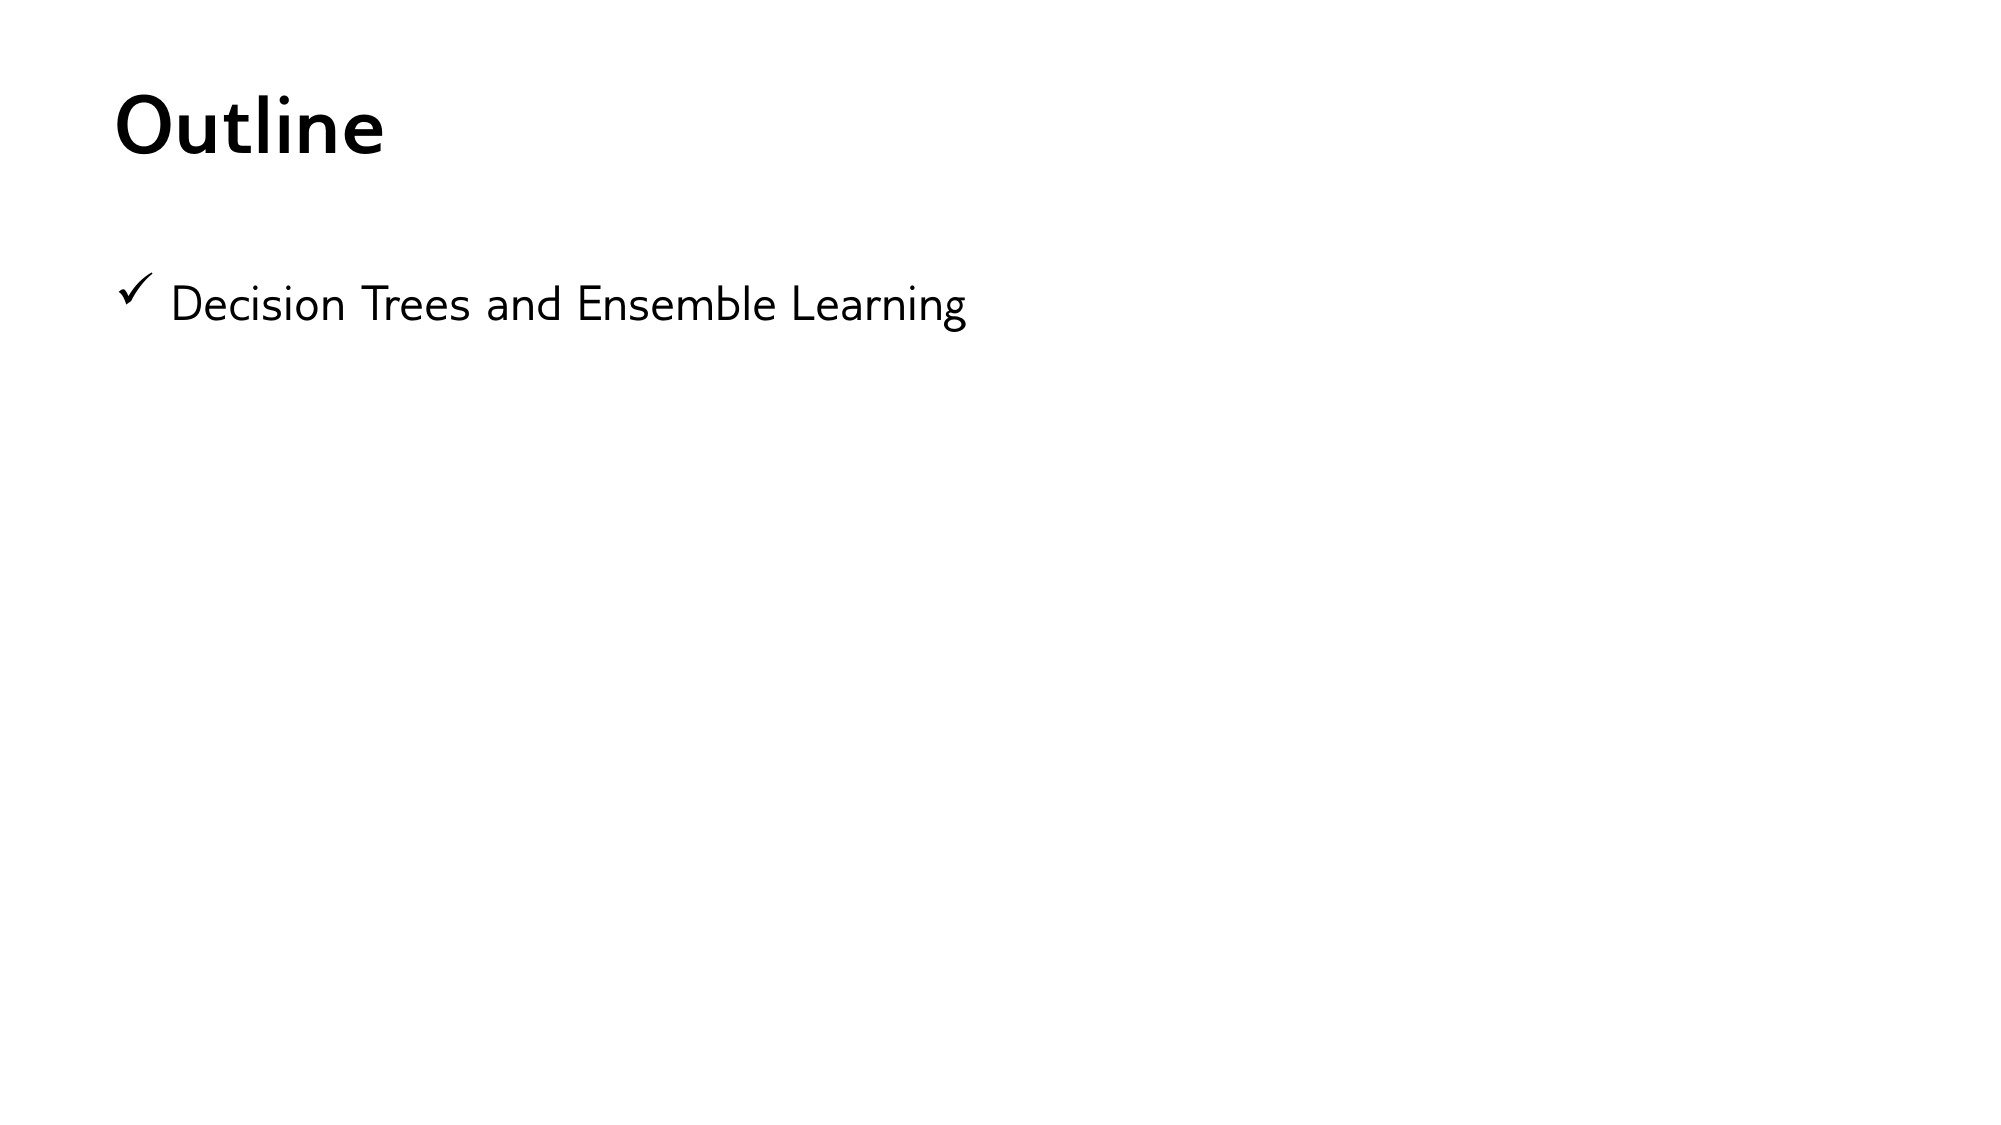

# Outline
Decision Trees and Ensemble Learning